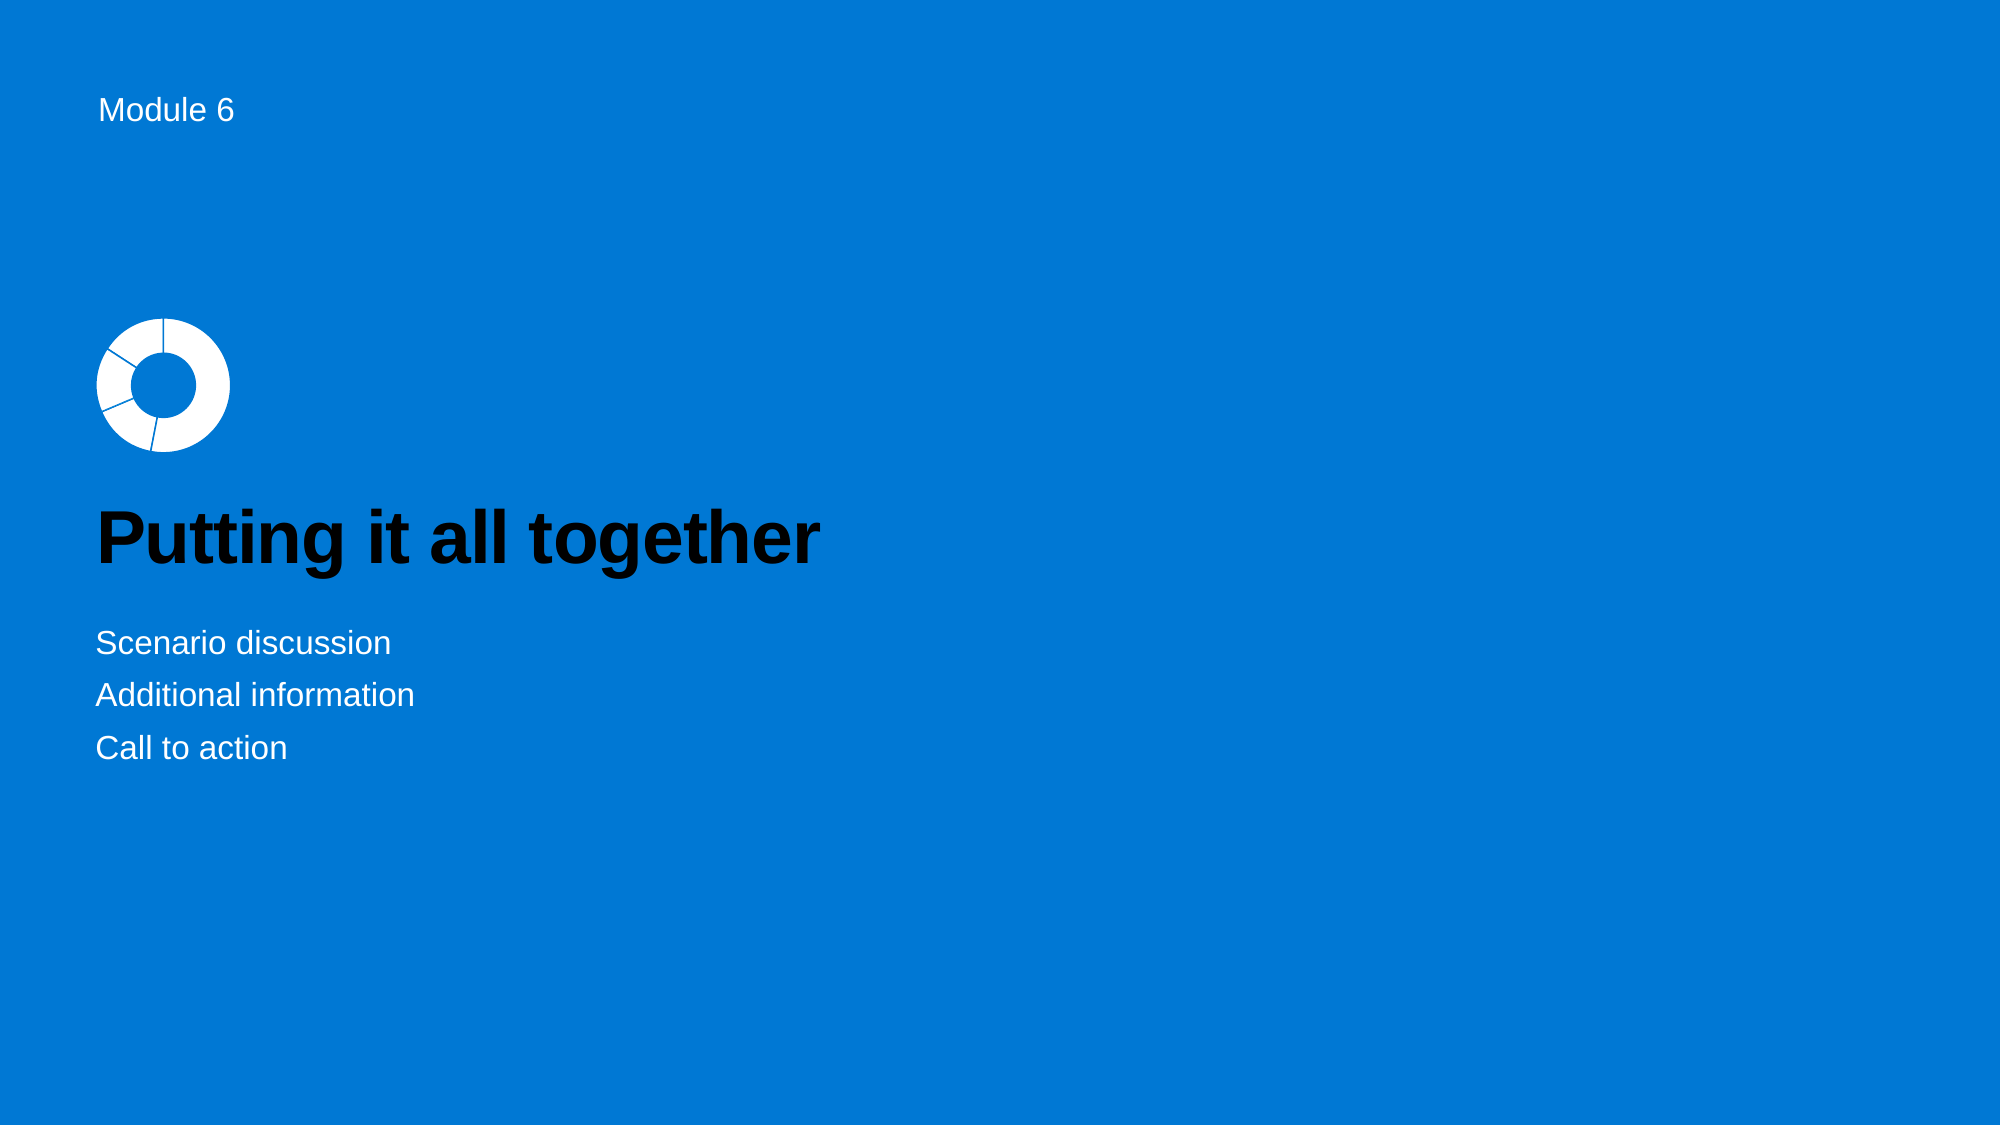

Module 6

# Putting it all together
Scenario discussion
Additional information
Call to action